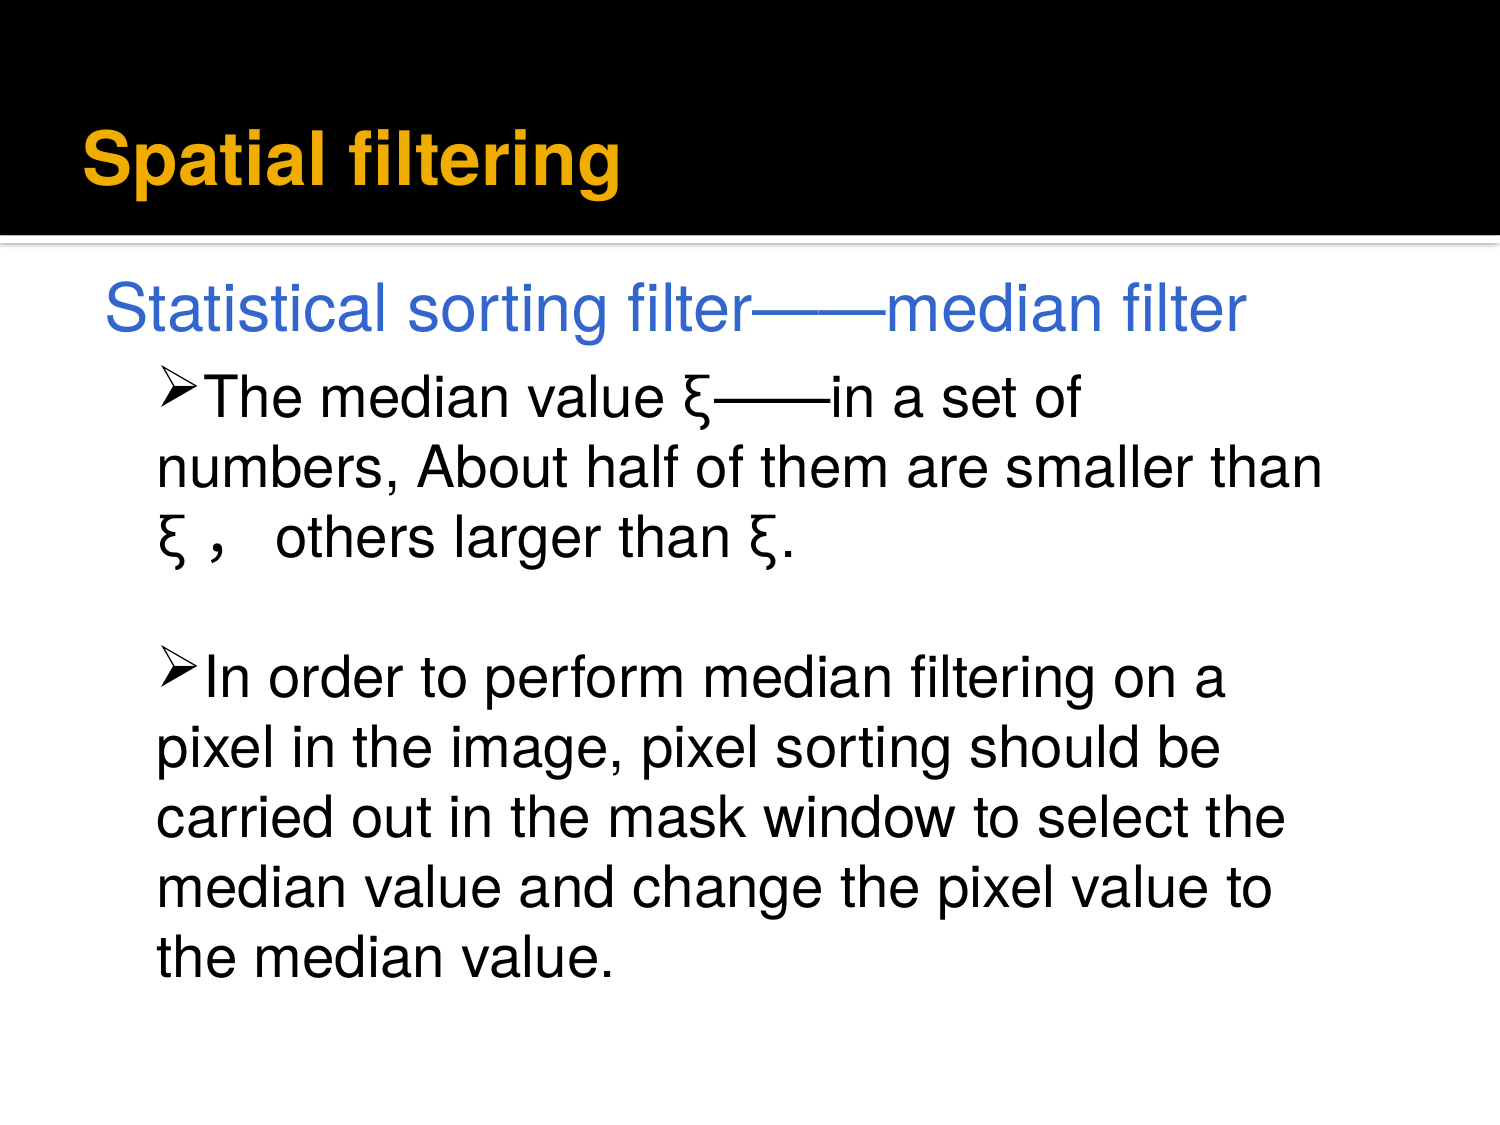

# Spatial filtering
Statistical sorting filter——median filter
The median value ξ——in a set of numbers, About half of them are smaller than ξ，others larger than ξ.

In order to perform median filtering on a pixel in the image, pixel sorting should be carried out in the mask window to select the median value and change the pixel value to the median value.